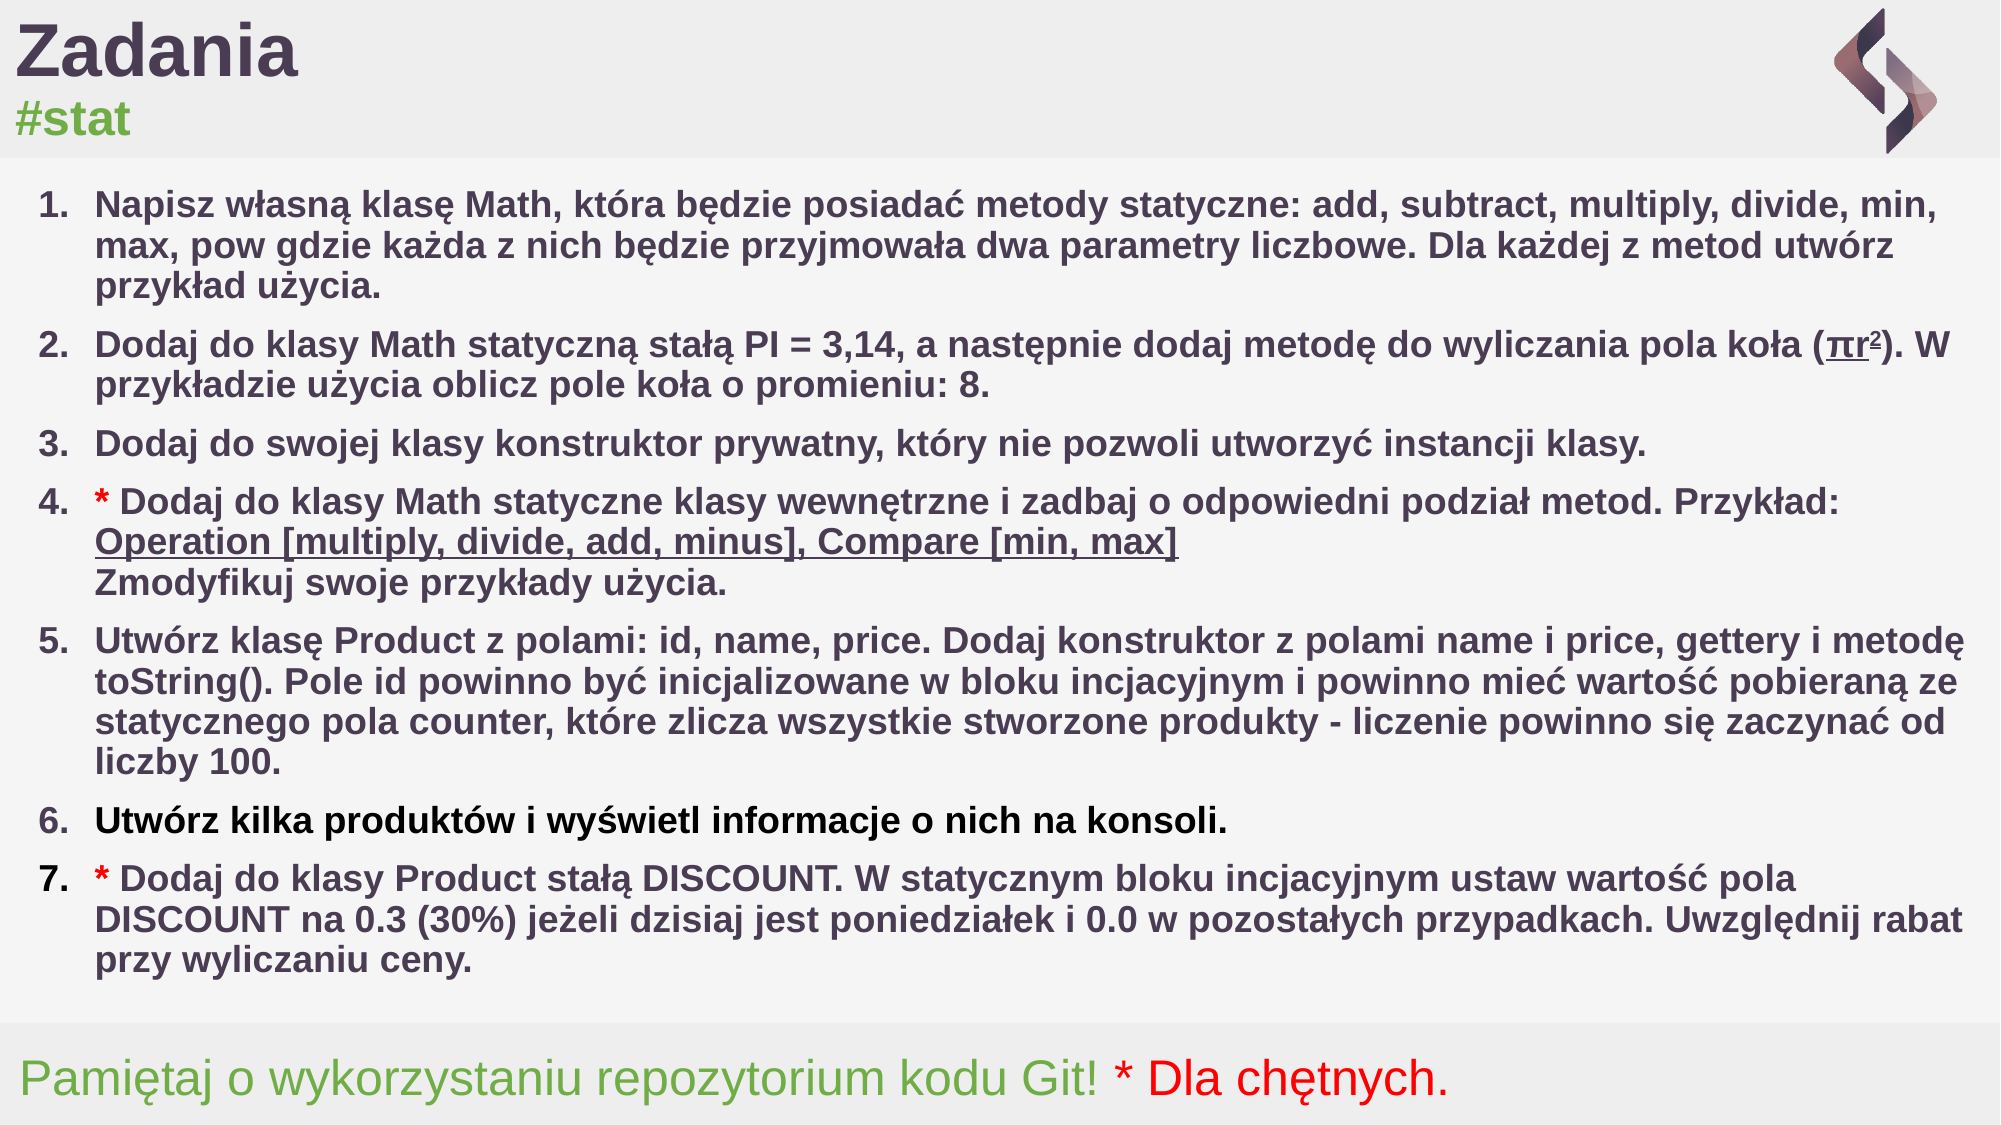

# Zadania
#stat
Napisz własną klasę Math, która będzie posiadać metody statyczne: add, subtract, multiply, divide, min, max, pow gdzie każda z nich będzie przyjmowała dwa parametry liczbowe. Dla każdej z metod utwórz przykład użycia.

Dodaj do klasy Math statyczną stałą PI = 3,14, a następnie dodaj metodę do wyliczania pola koła (πr2). W przykładzie użycia oblicz pole koła o promieniu: 8.

Dodaj do swojej klasy konstruktor prywatny, który nie pozwoli utworzyć instancji klasy.

* Dodaj do klasy Math statyczne klasy wewnętrzne i zadbaj o odpowiedni podział metod. Przykład: Operation [multiply, divide, add, minus], Compare [min, max]
Zmodyfikuj swoje przykłady użycia.

Utwórz klasę Product z polami: id, name, price. Dodaj konstruktor z polami name i price, gettery i metodę toString(). Pole id powinno być inicjalizowane w bloku incjacyjnym i powinno mieć wartość pobieraną ze statycznego pola counter, które zlicza wszystkie stworzone produkty - liczenie powinno się zaczynać od liczby 100.

Utwórz kilka produktów i wyświetl informacje o nich na konsoli.

* Dodaj do klasy Product stałą DISCOUNT. W statycznym bloku incjacyjnym ustaw wartość pola DISCOUNT na 0.3 (30%) jeżeli dzisiaj jest poniedziałek i 0.0 w pozostałych przypadkach. Uwzględnij rabat przy wyliczaniu ceny.
Pamiętaj o wykorzystaniu repozytorium kodu Git! * Dla chętnych.